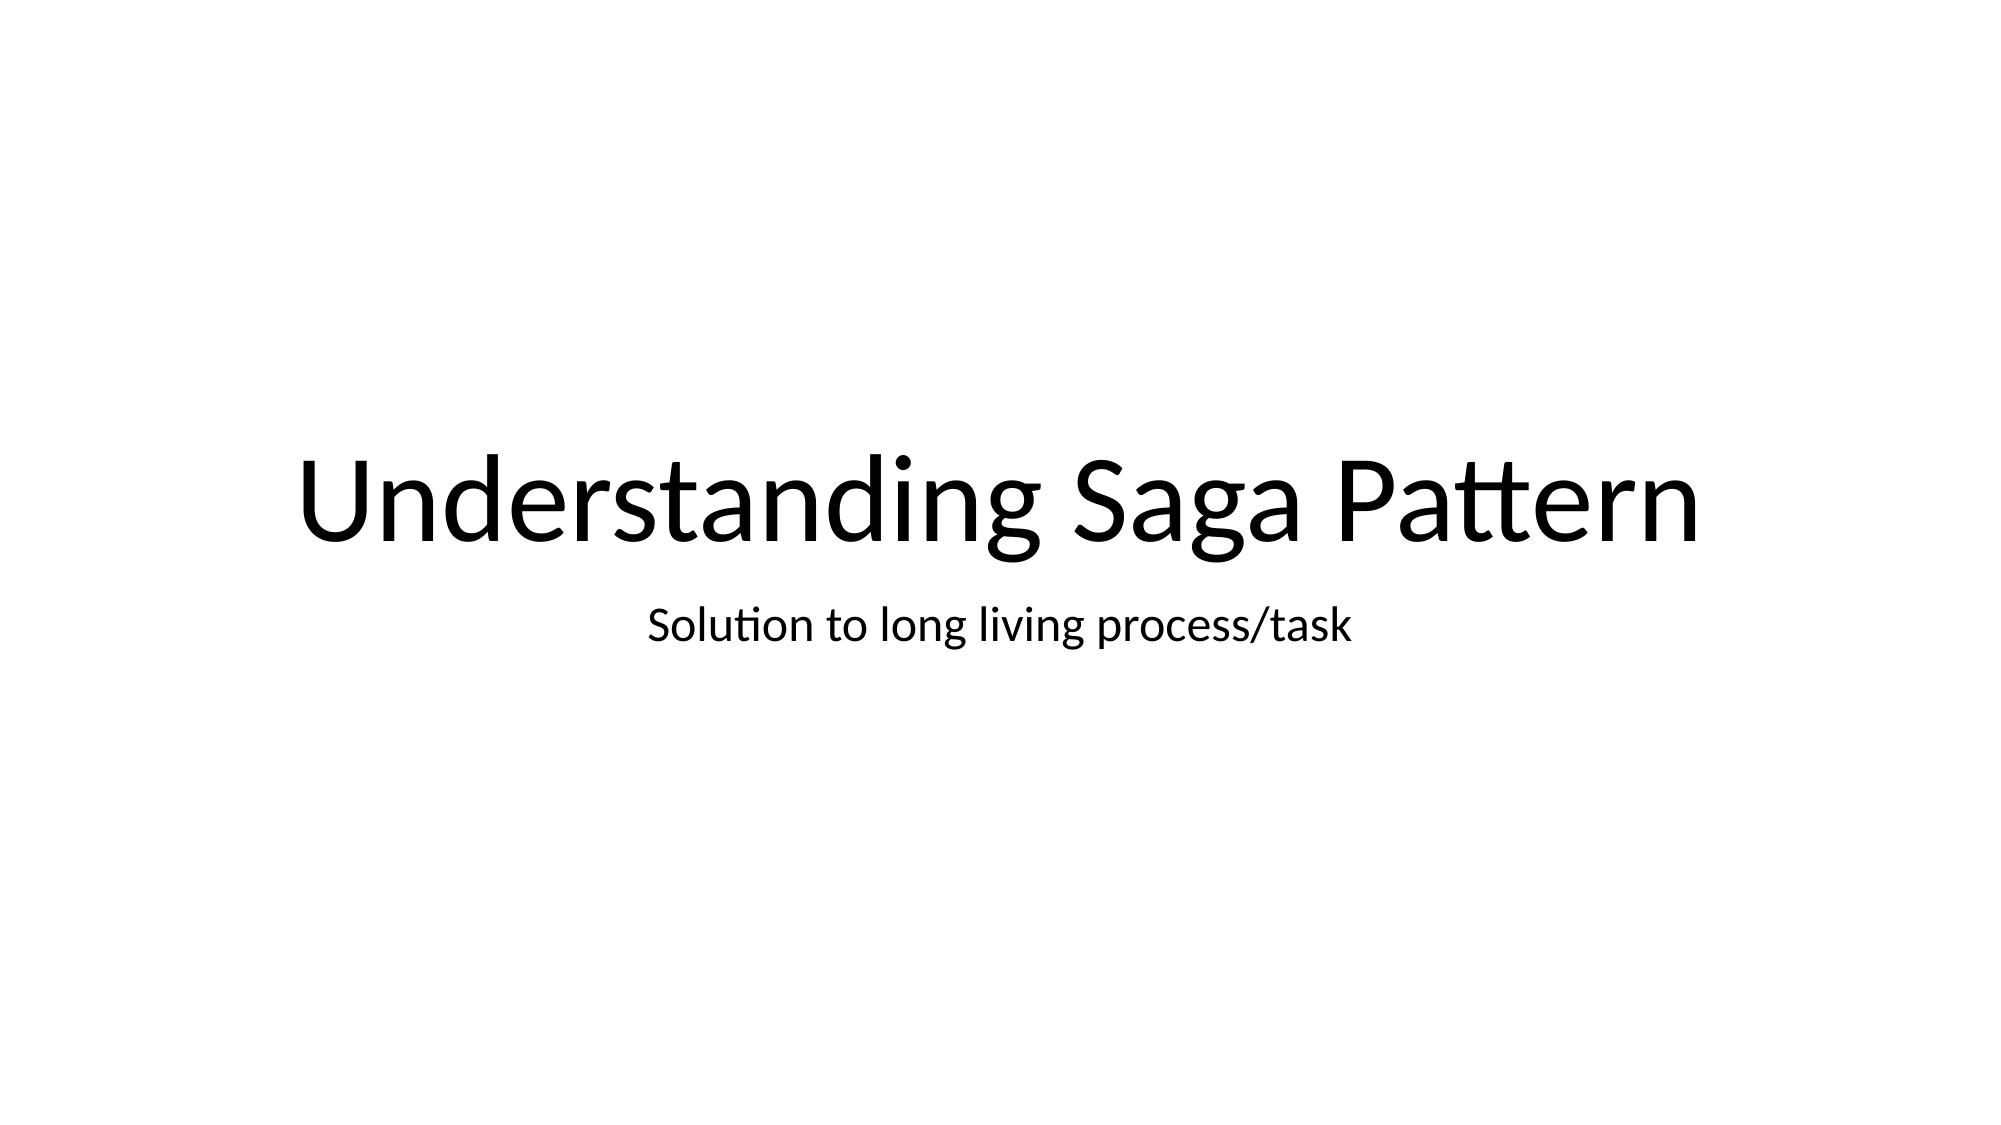

# Understanding Saga Pattern
Solution to long living process/task